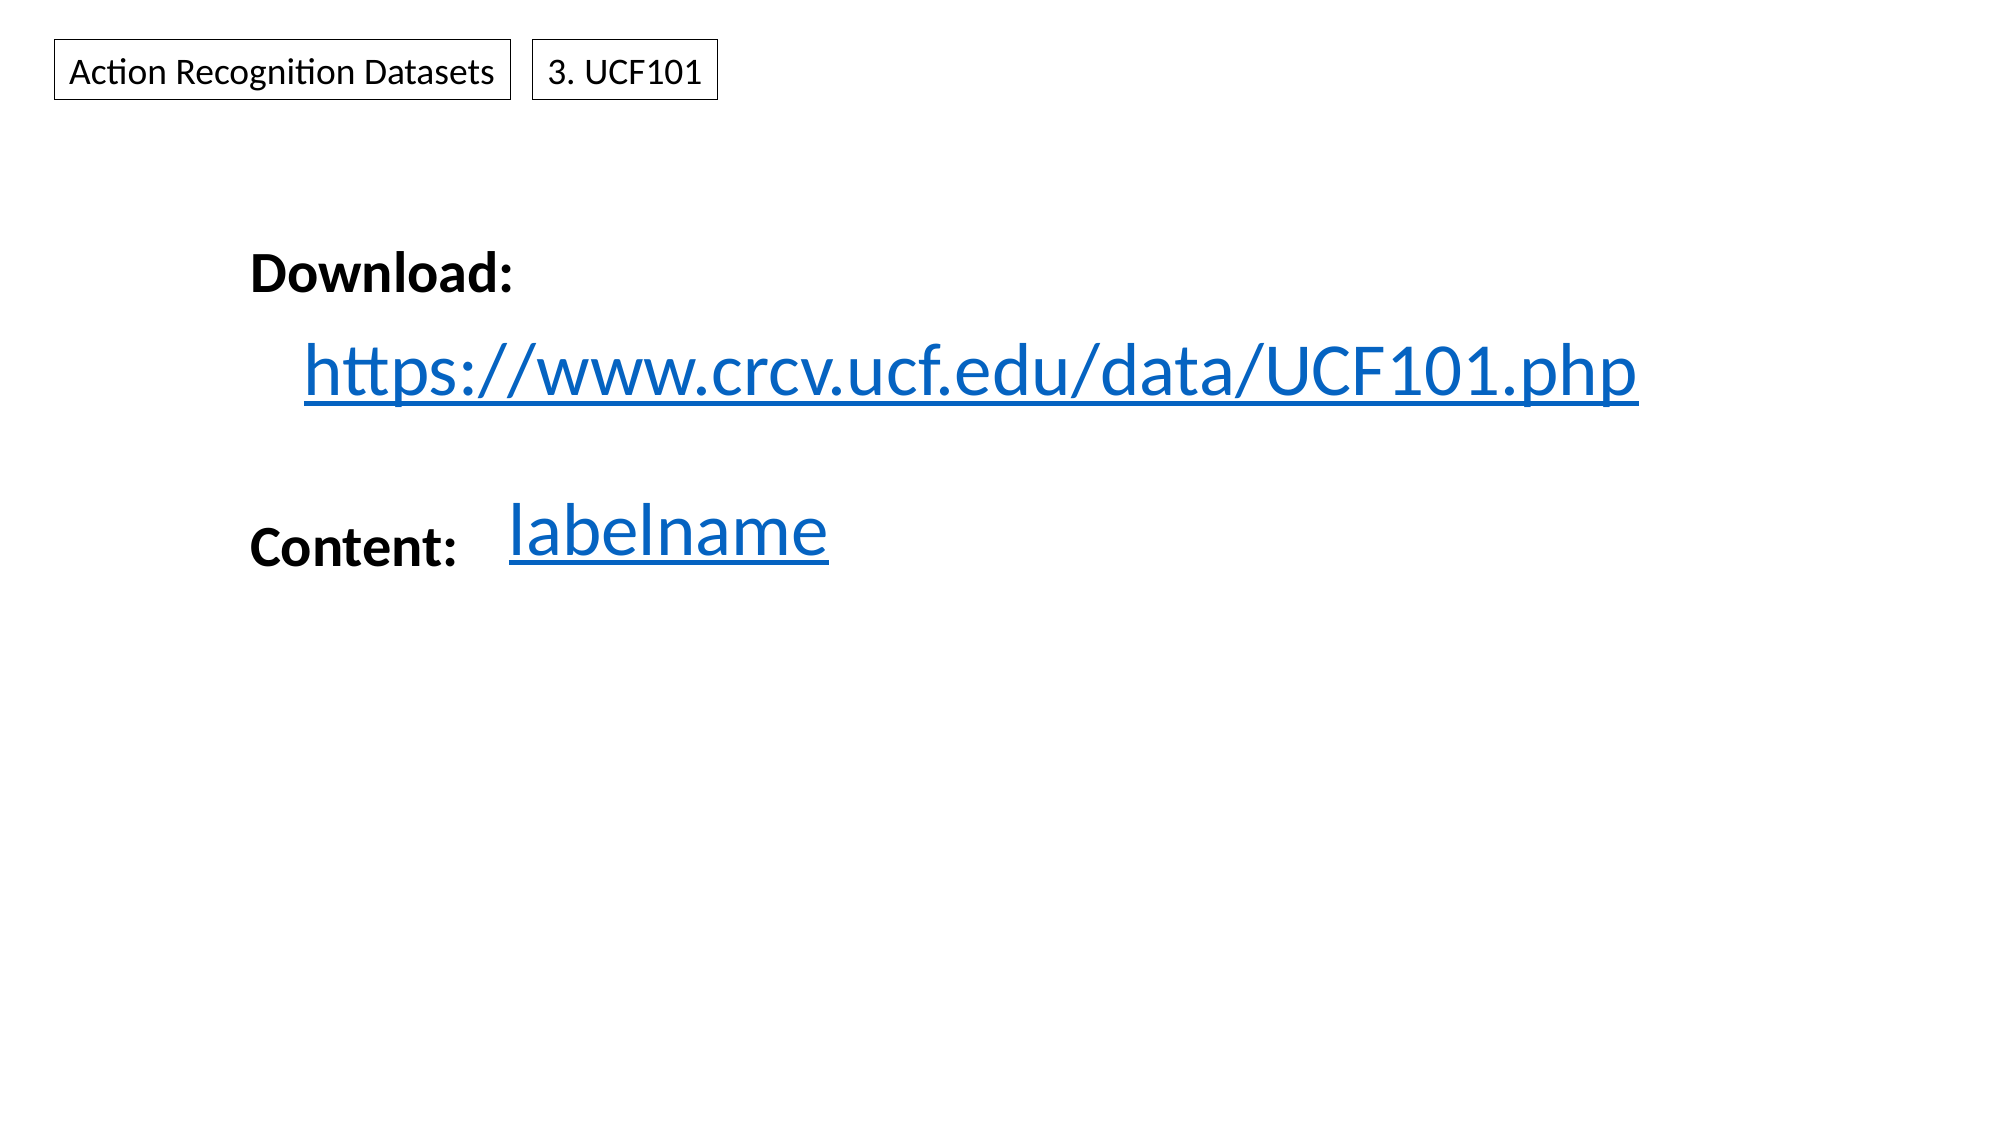

Action Recognition Datasets
3. UCF101
Download:
https://www.crcv.ucf.edu/data/UCF101.php
Content:
labelname